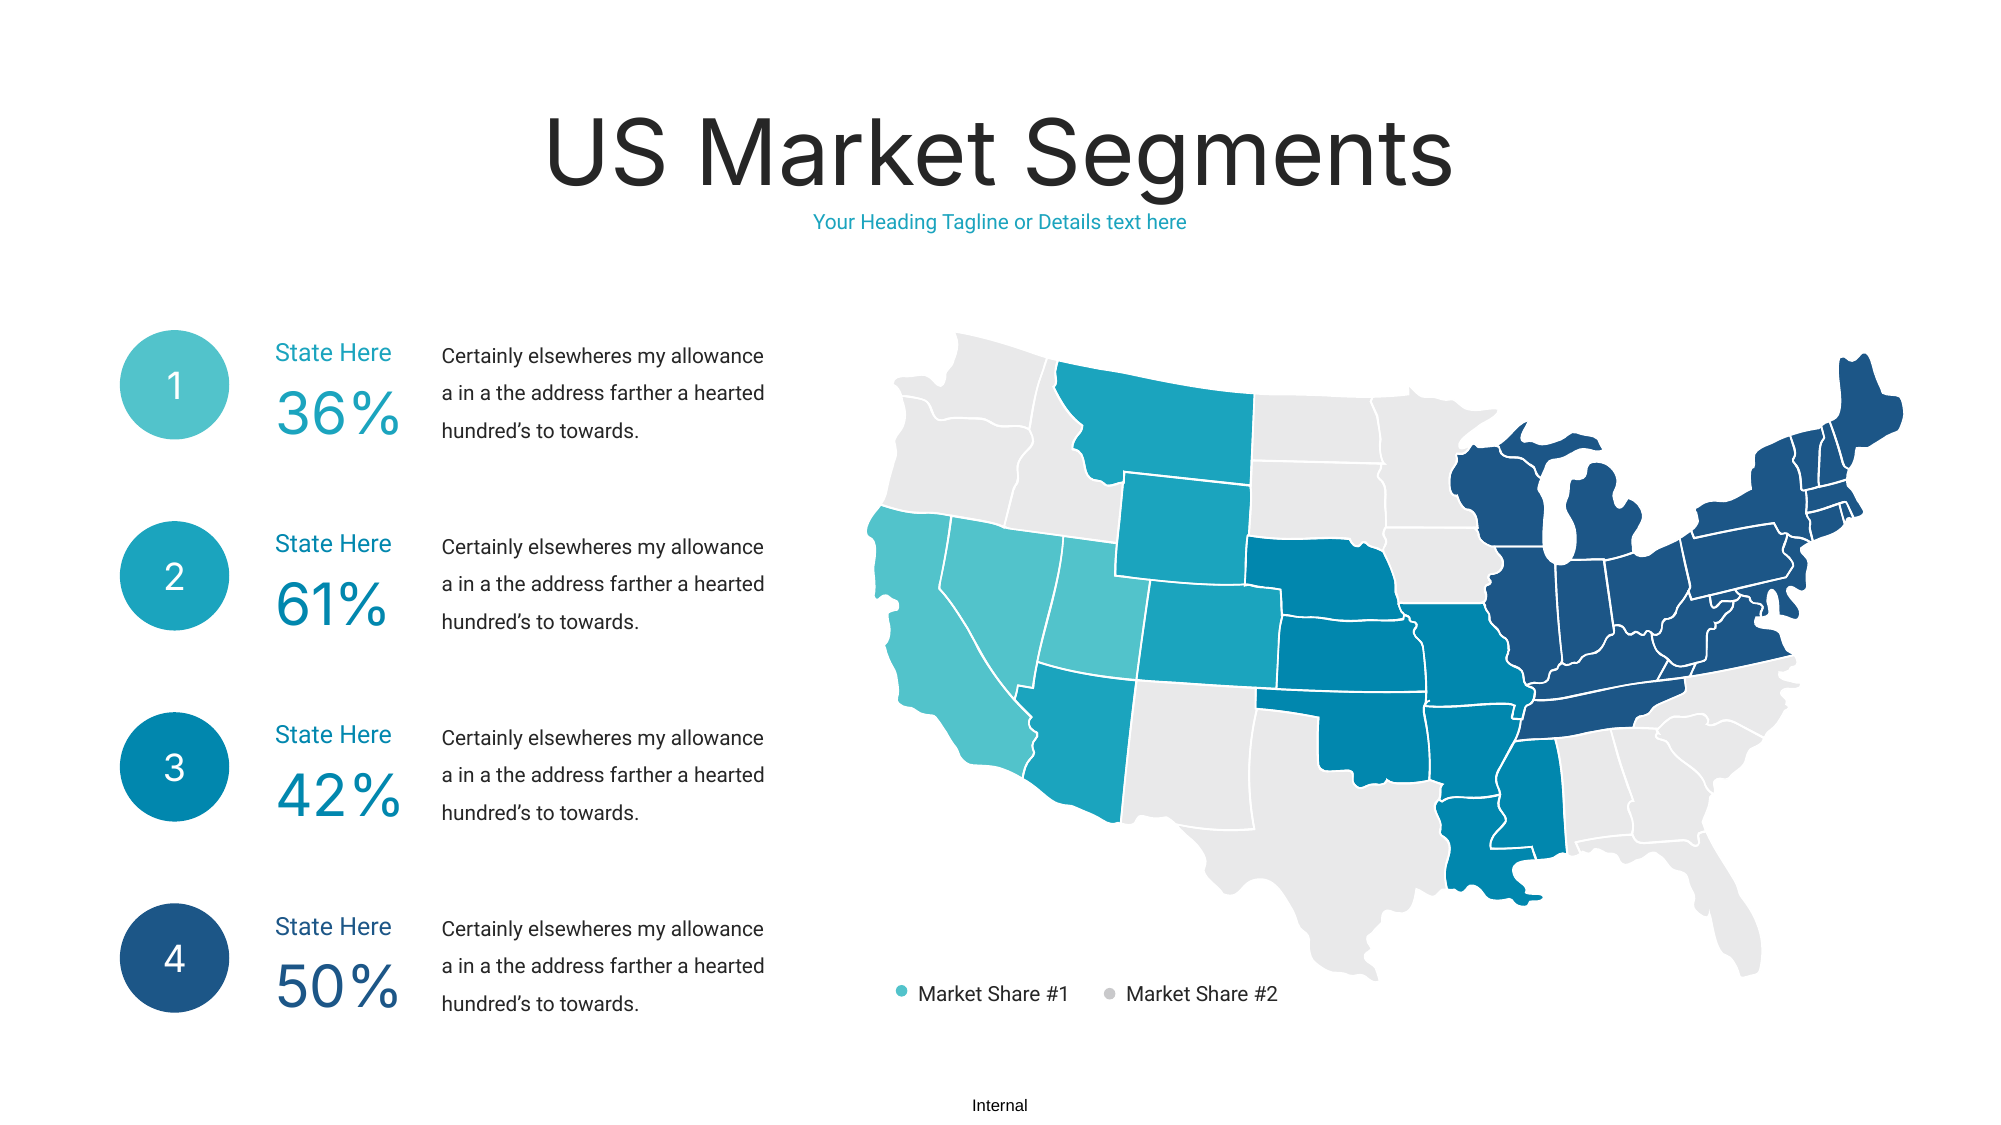

US Market Segments
Your Heading Tagline or Details text here
Certainly elsewheres my allowance a in a the address farther a hearted hundred’s to towards.
State Here
1

36%
Certainly elsewheres my allowance a in a the address farther a hearted hundred’s to towards.
State Here
2
61%
Certainly elsewheres my allowance a in a the address farther a hearted hundred’s to towards.
State Here
3
42%
Certainly elsewheres my allowance a in a the address farther a hearted hundred’s to towards.
State Here
4
50%
Market Share #1
Market Share #2